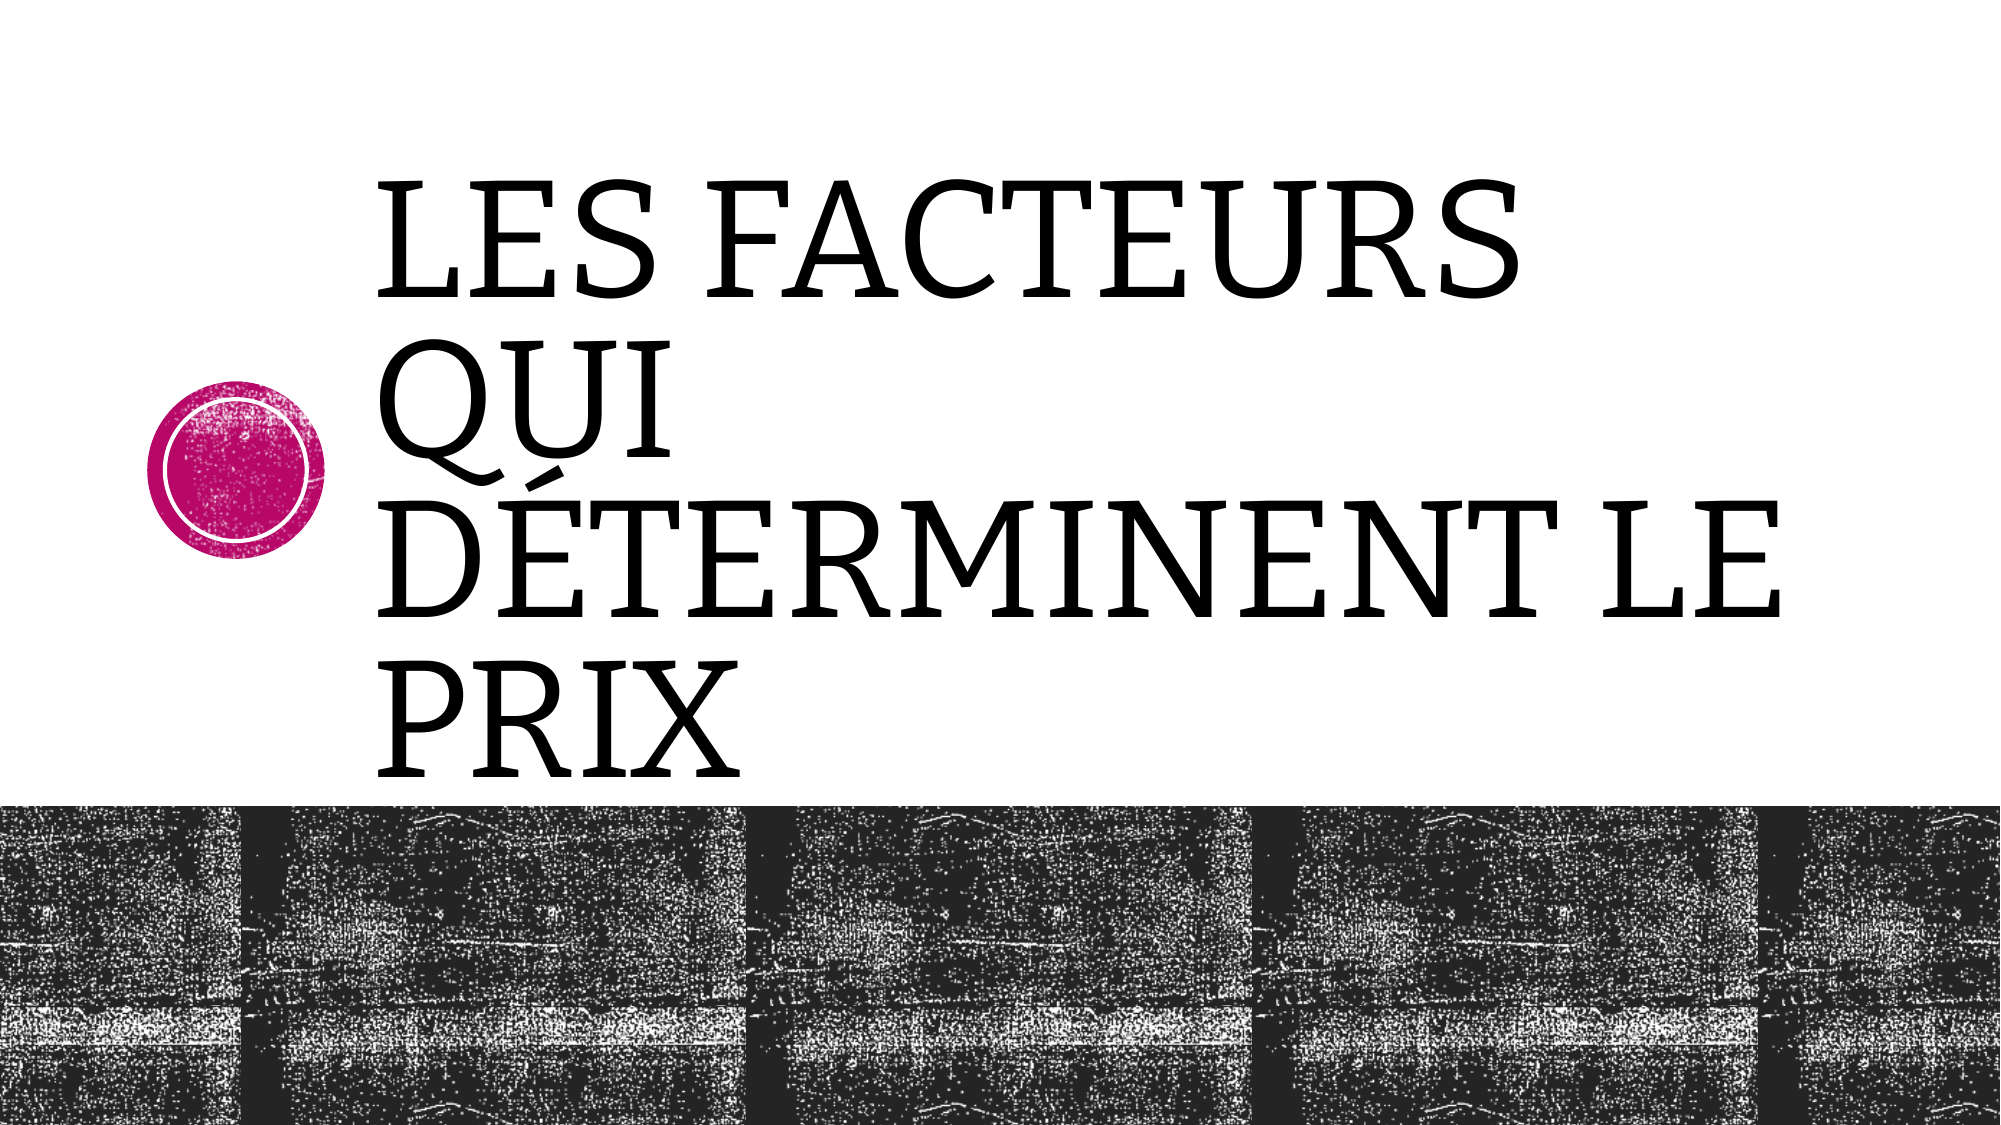

# Les facteurs qui déterminent le prix